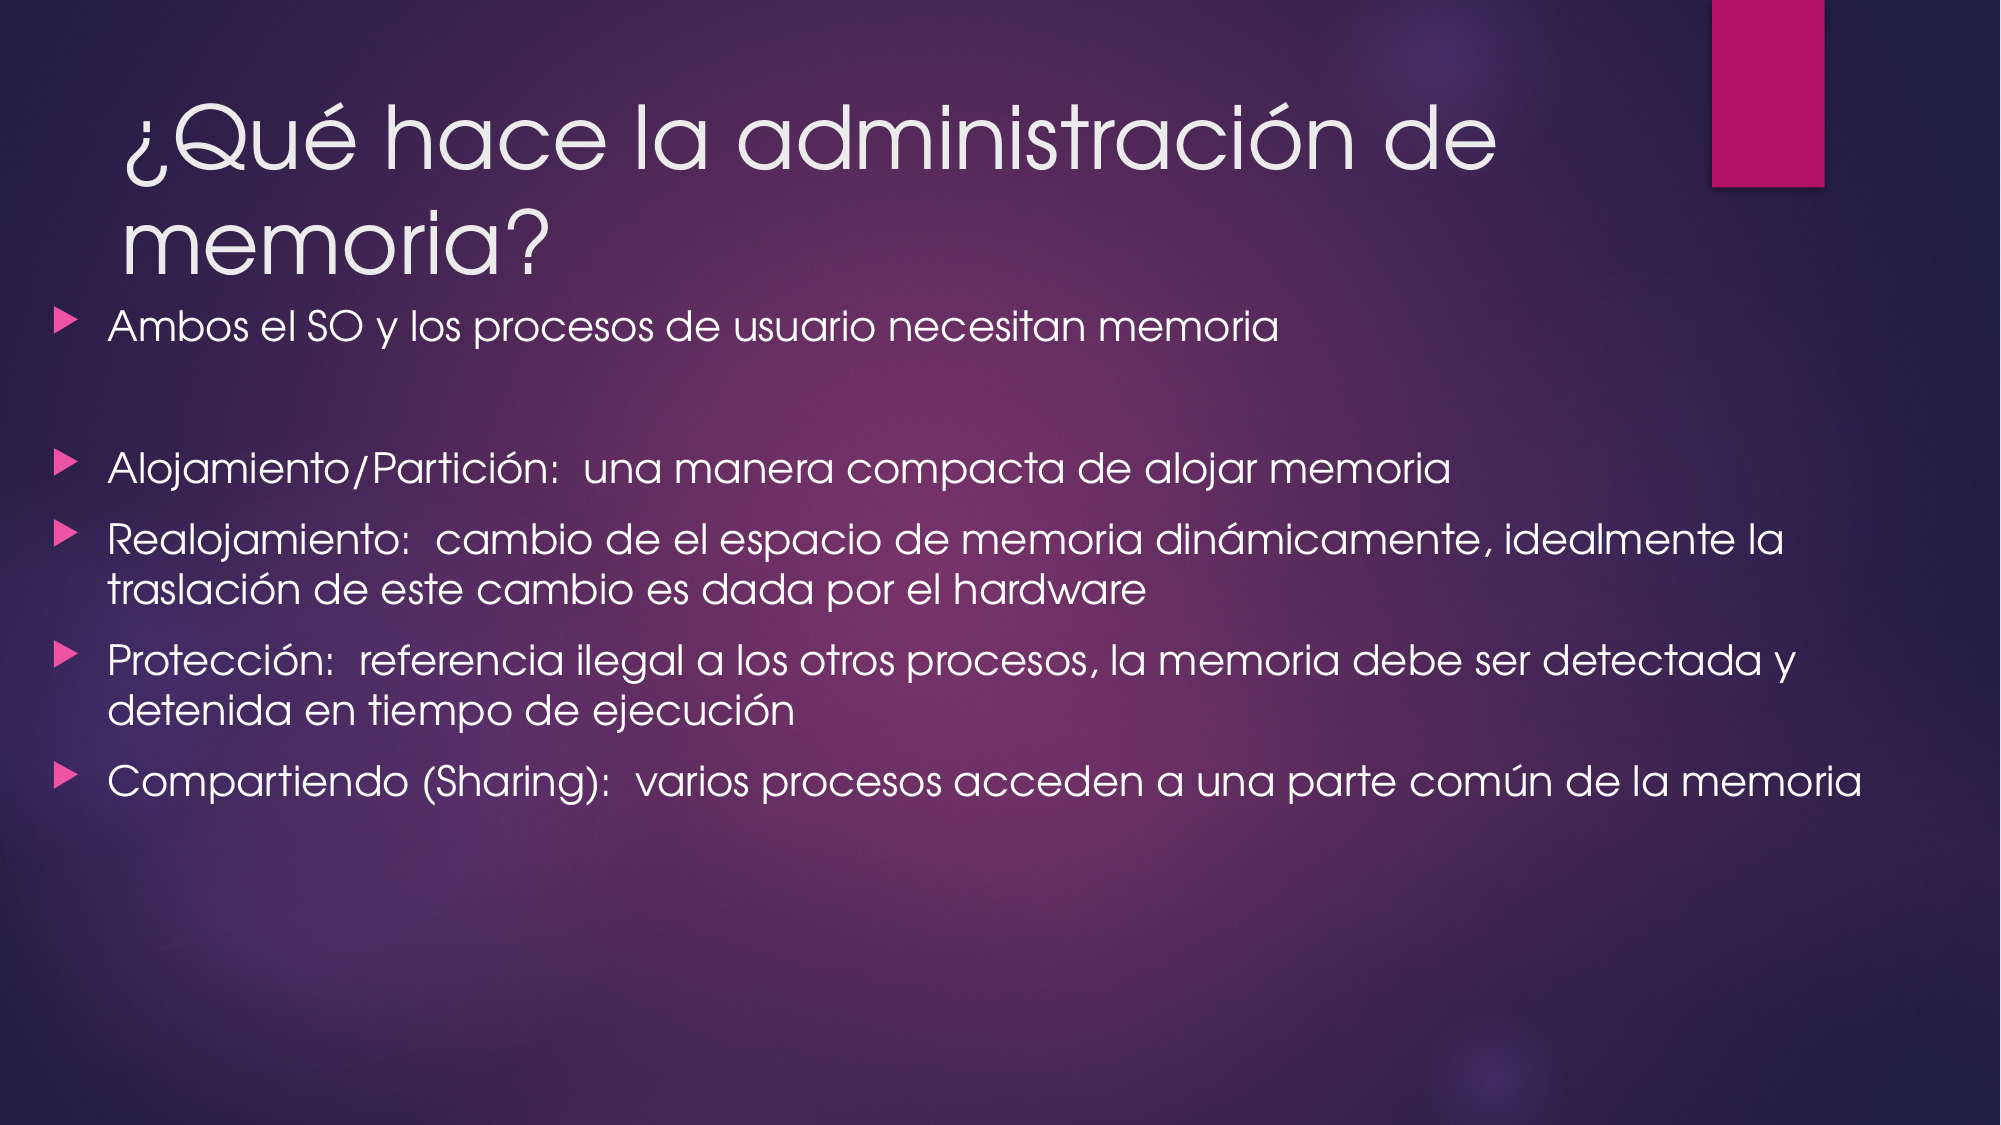

# ¿Qué hace la administración de memoria?
Ambos el SO y los procesos de usuario necesitan memoria

Alojamiento/Partición:  una manera compacta de alojar memoria
Realojamiento:  cambio de el espacio de memoria dinámicamente, idealmente la traslación de este cambio es dada por el hardware
Protección:  referencia ilegal a los otros procesos, la memoria debe ser detectada y detenida en tiempo de ejecución
Compartiendo (Sharing):  varios procesos acceden a una parte común de la memoria